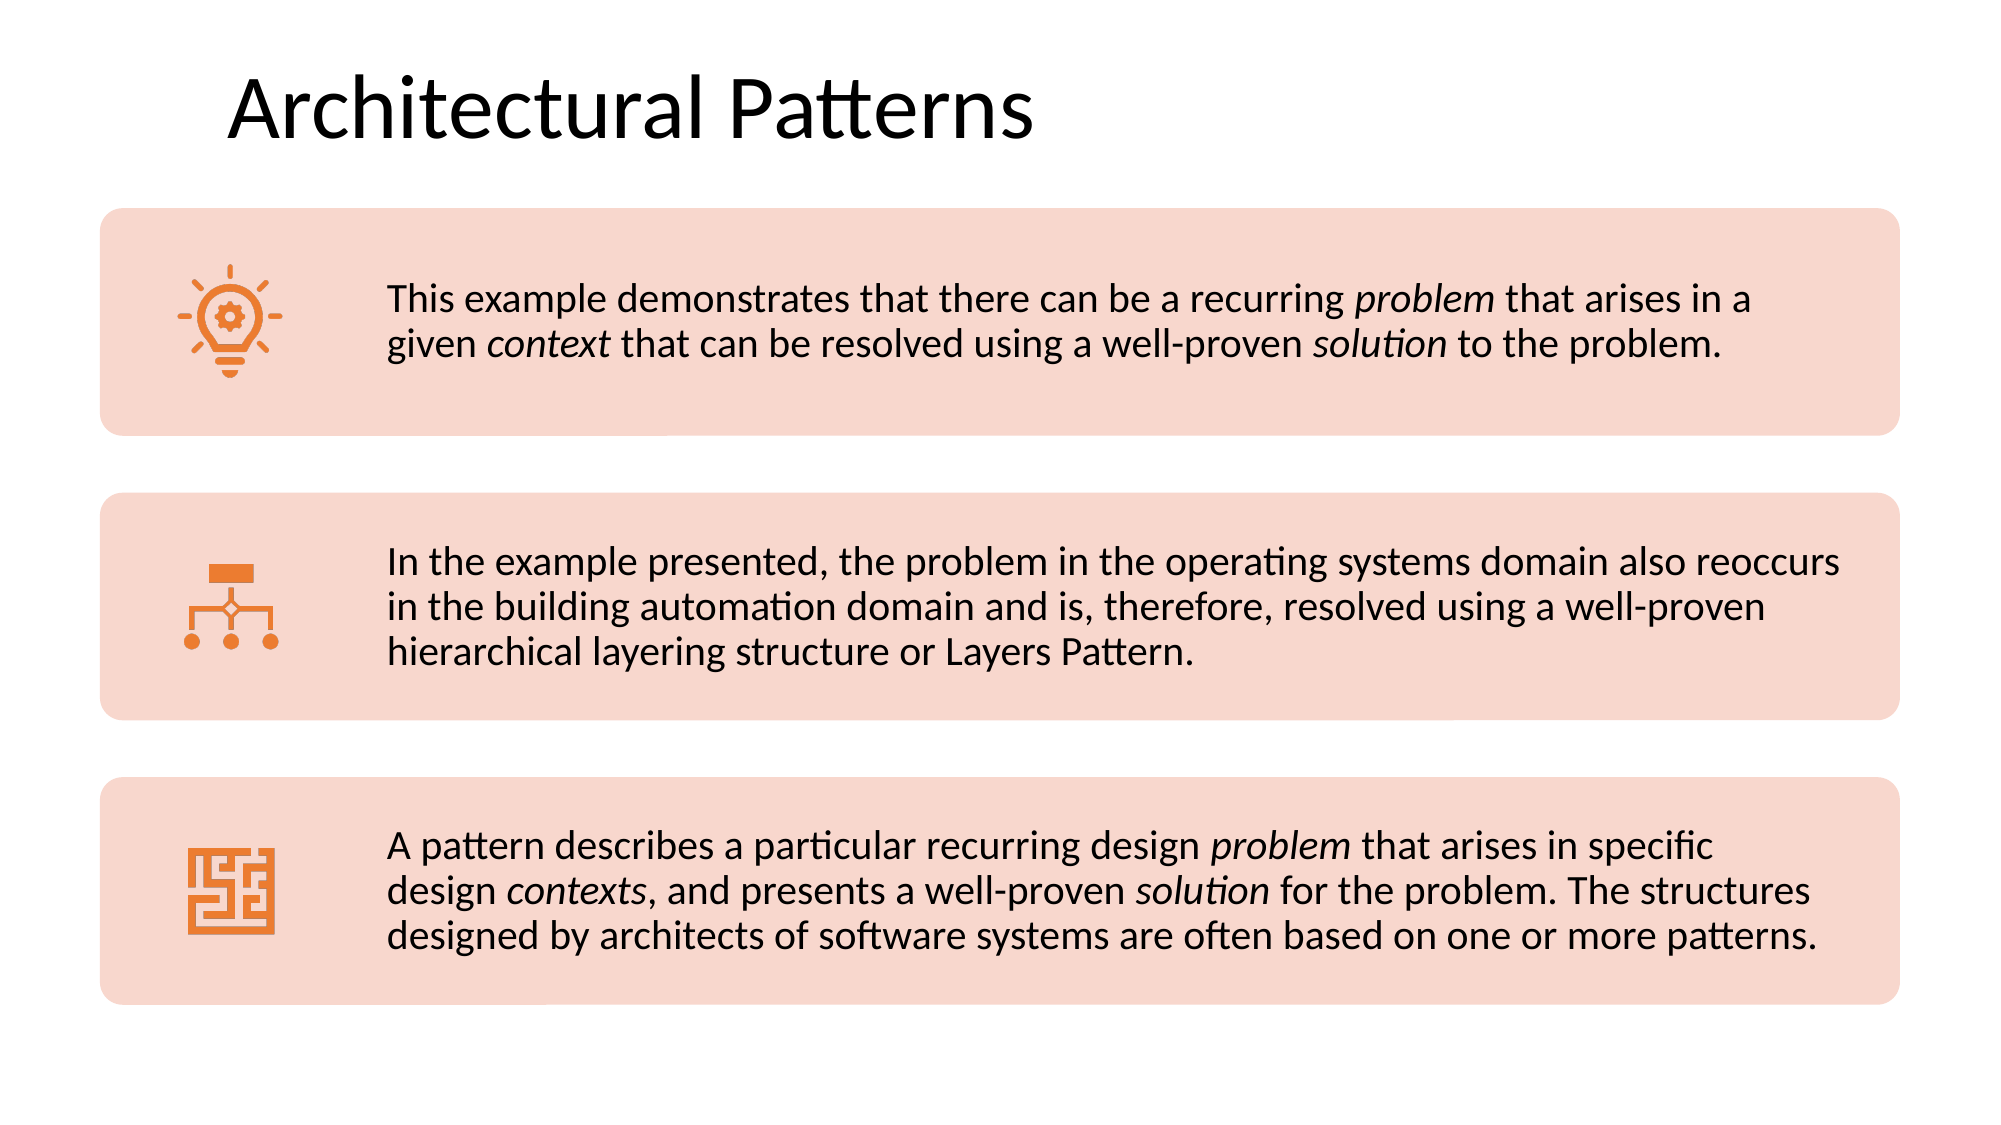

# Architectural Patterns
This example demonstrates that there can be a recurring problem that arises in a given context that can be resolved using a well-proven solution to the problem.
In the example presented, the problem in the operating systems domain also reoccurs in the building automation domain and is, therefore, resolved using a well-proven hierarchical layering structure or Layers Pattern.
A pattern describes a particular recurring design problem that arises in specific design contexts, and presents a well-proven solution for the problem. The structures designed by architects of software systems are often based on one or more patterns.